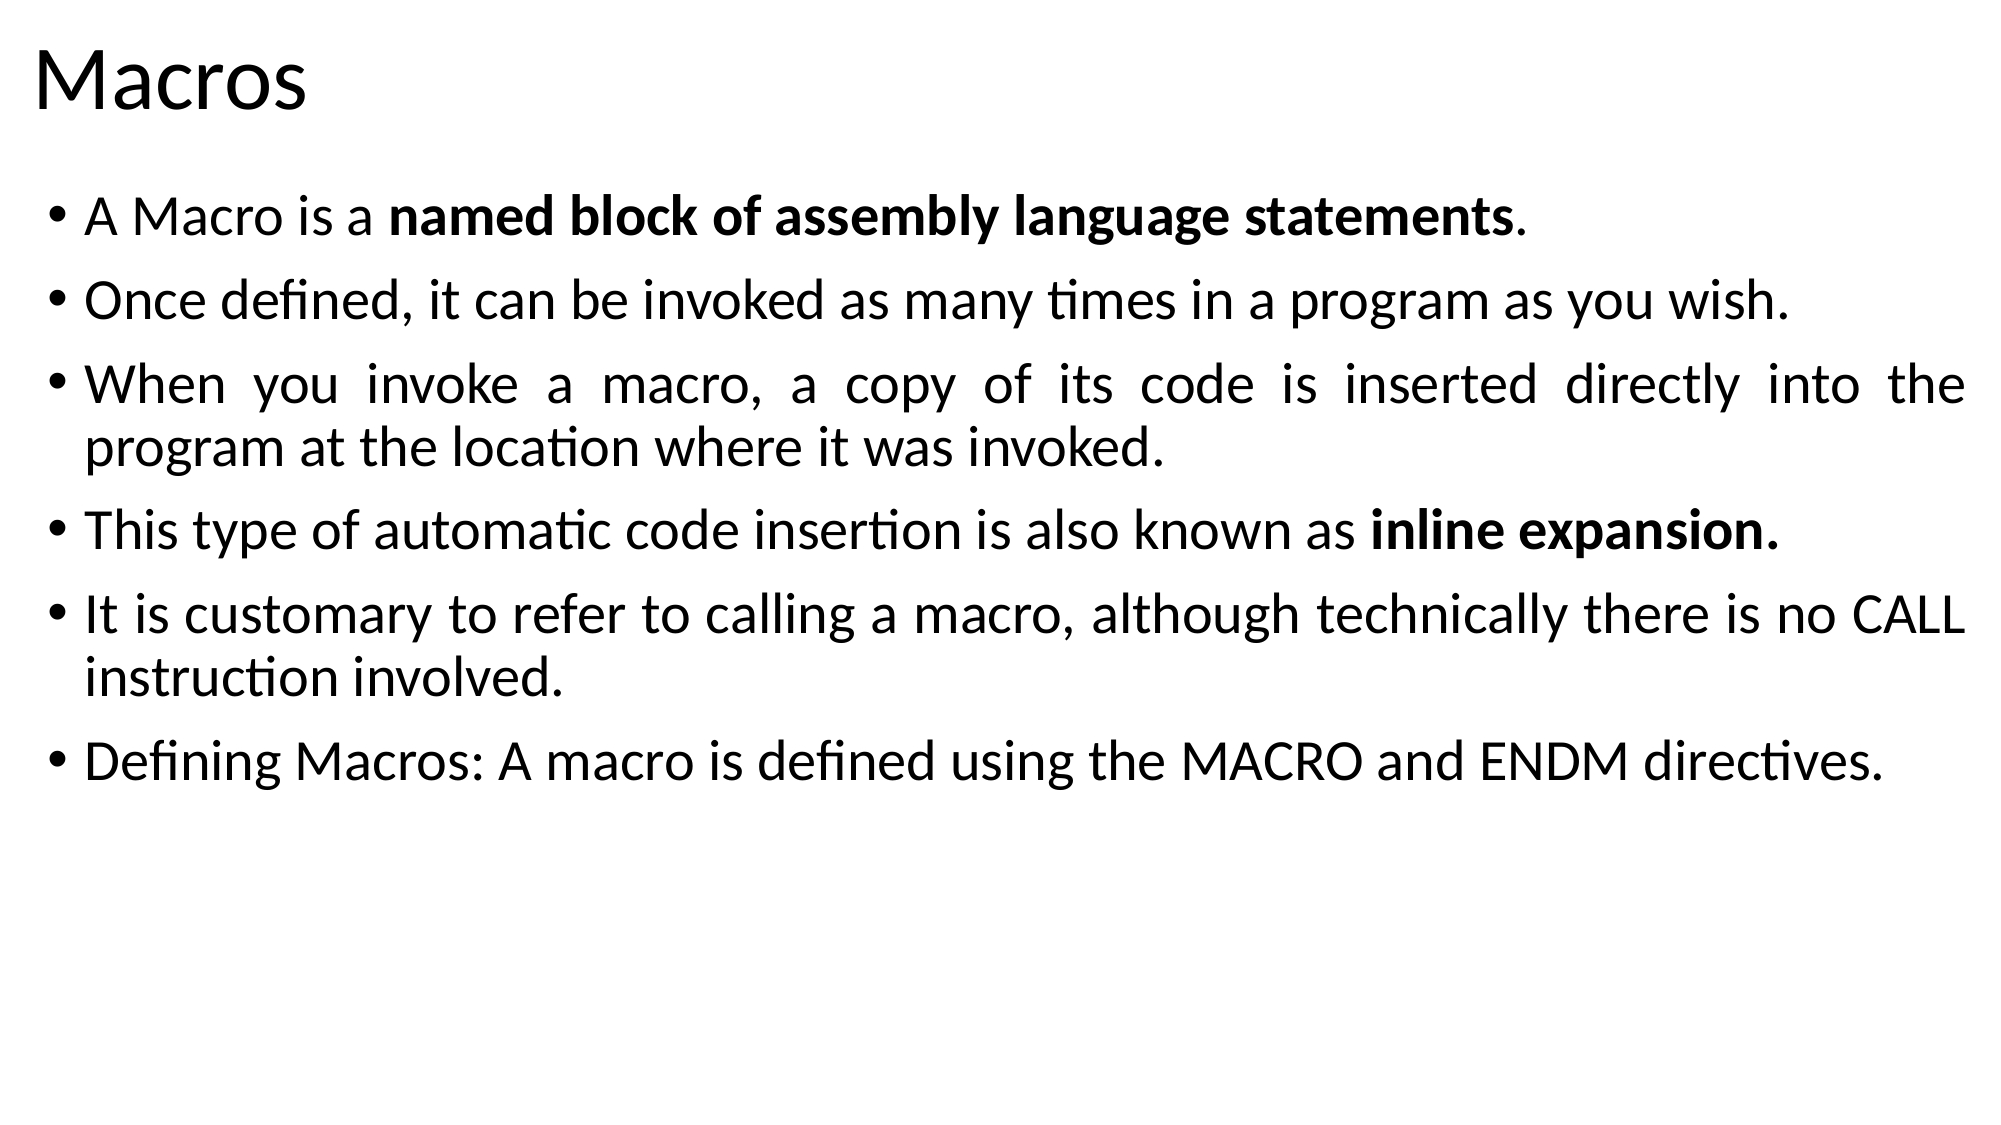

# Macros
A Macro is a named block of assembly language statements.
Once defined, it can be invoked as many times in a program as you wish.
When you invoke a macro, a copy of its code is inserted directly into the program at the location where it was invoked.
This type of automatic code insertion is also known as inline expansion.
It is customary to refer to calling a macro, although technically there is no CALL instruction involved.
Defining Macros: A macro is defined using the MACRO and ENDM directives.